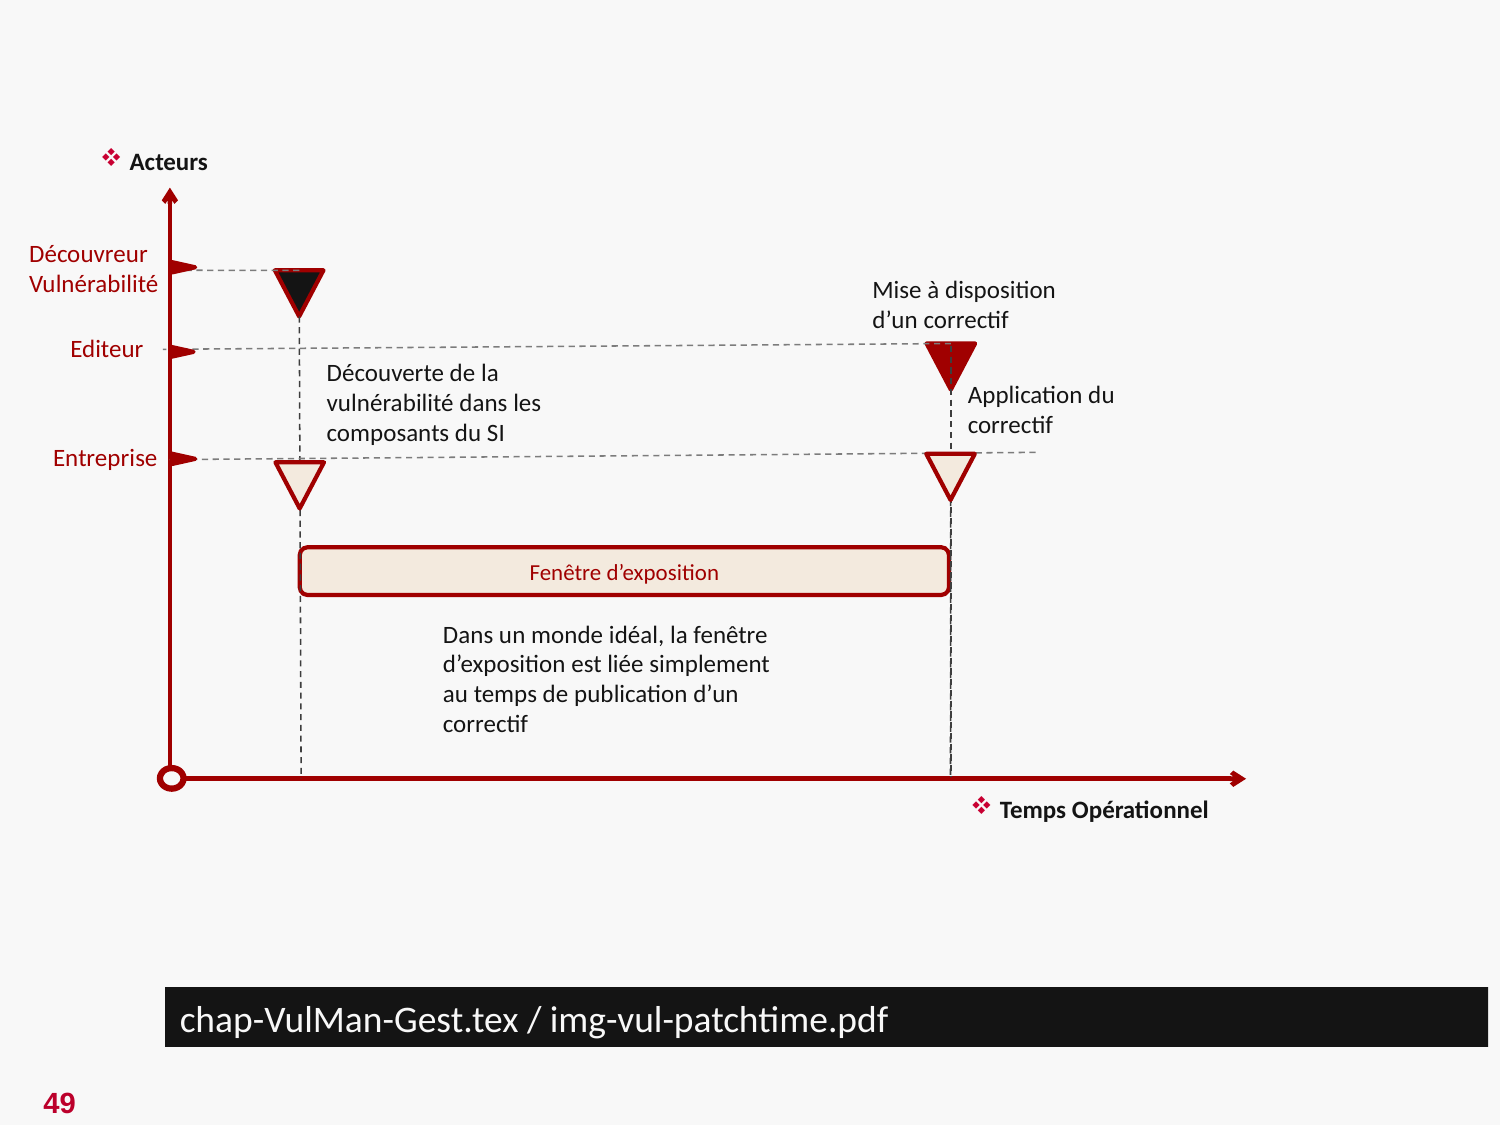

Acteurs
Découvreur Vulnérabilité

Mise à disposition d’un correctif

Editeur

Découverte de la vulnérabilité dans les composants du SI
Application du correctif
Entreprise

Fenêtre d’exposition
Dans un monde idéal, la fenêtre d’exposition est liée simplement au temps de publication d’un correctif

Temps Opérationnel
chap-VulMan-Gest.tex / img-vul-patchtime.pdf